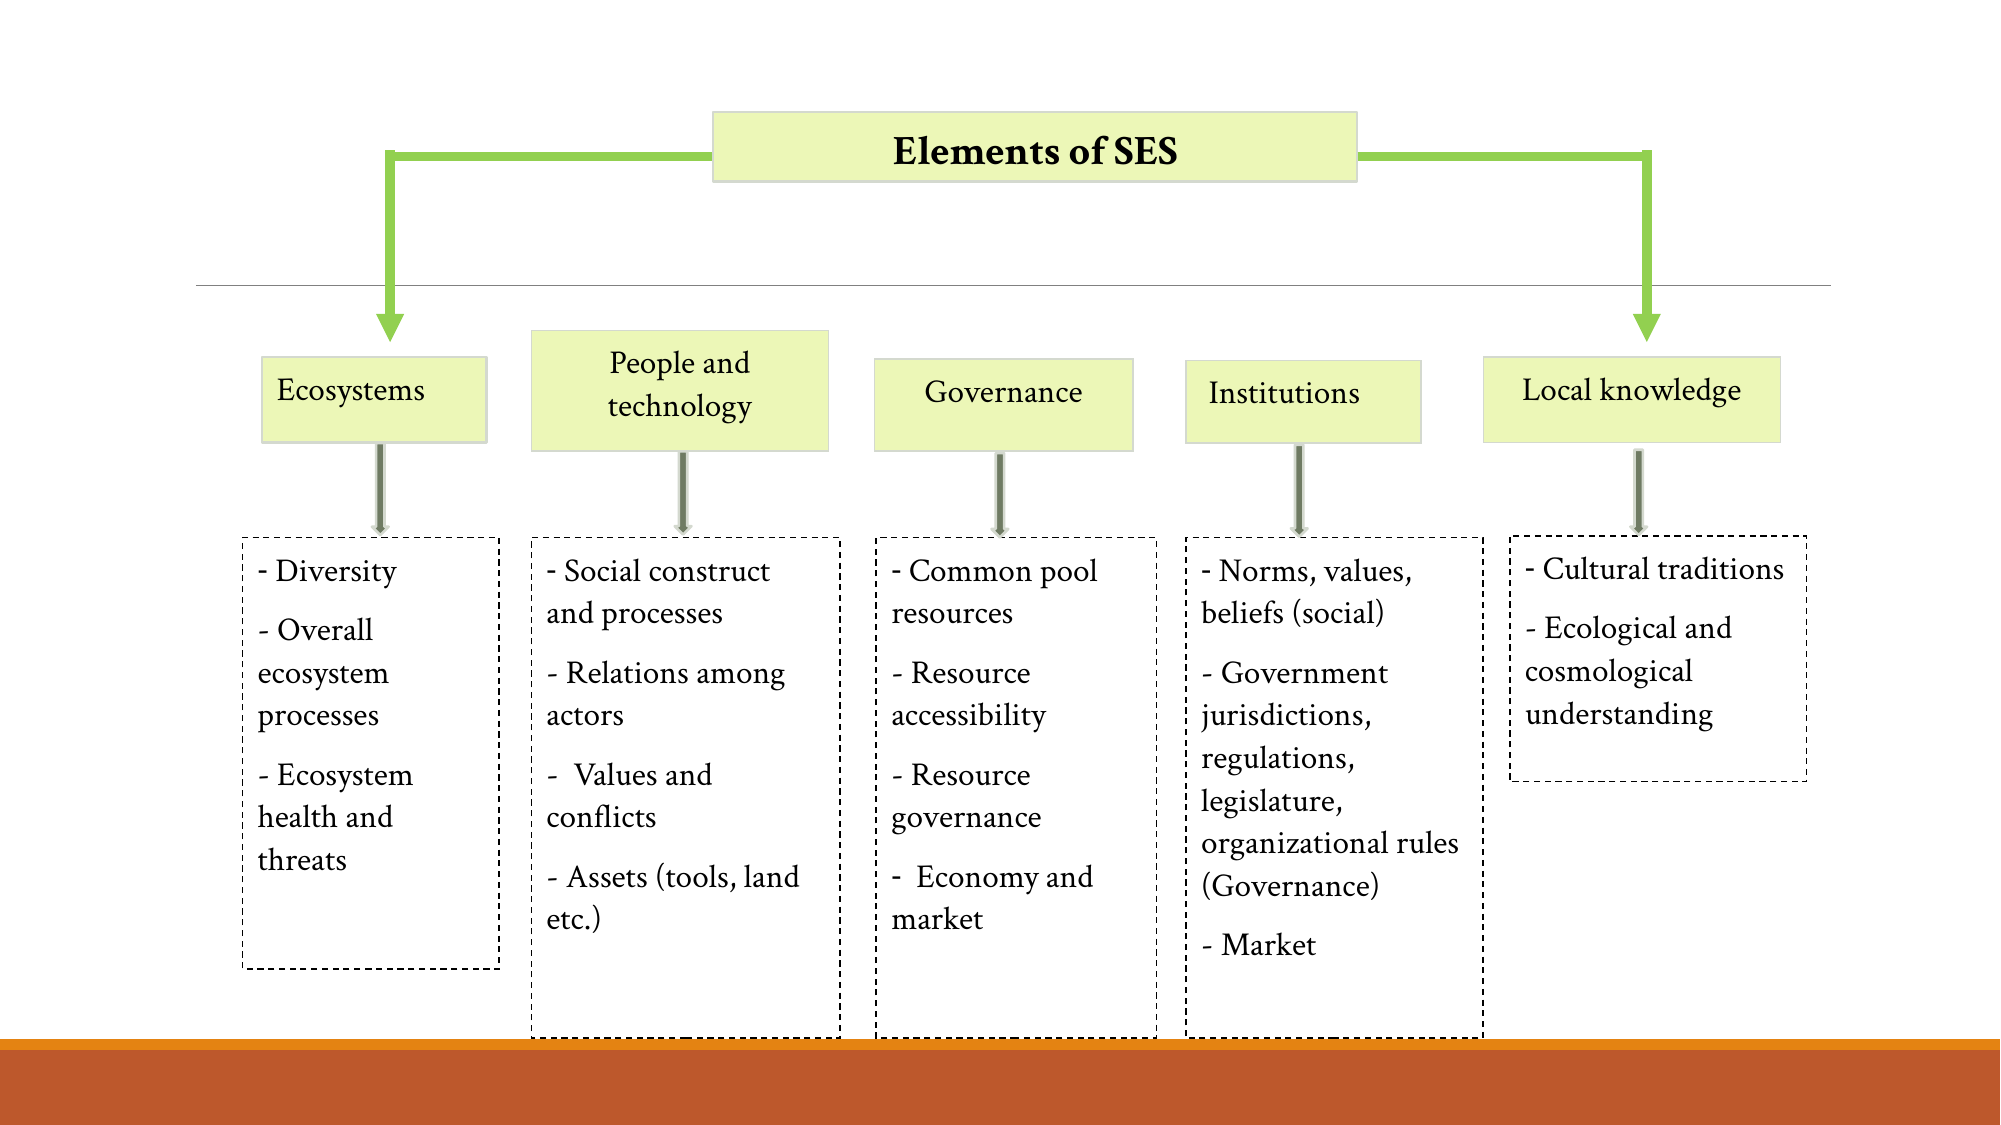

Elements of SES
People and technology
Ecosystems
Local knowledge
Governance
 Institutions

- Cultural traditions
- Ecological and cosmological understanding
- Common pool resources
- Resource accessibility
- Resource governance
-  Economy and market

- Diversity
- Overall ecosystem processes
- Ecosystem health and threats

- Social construct and processes
- Relations among actors
-  Values and conflicts
- Assets (tools, land etc.)

- Norms, values, beliefs (social)
- Government jurisdictions, regulations, legislature, organizational rules (Governance)
- Market